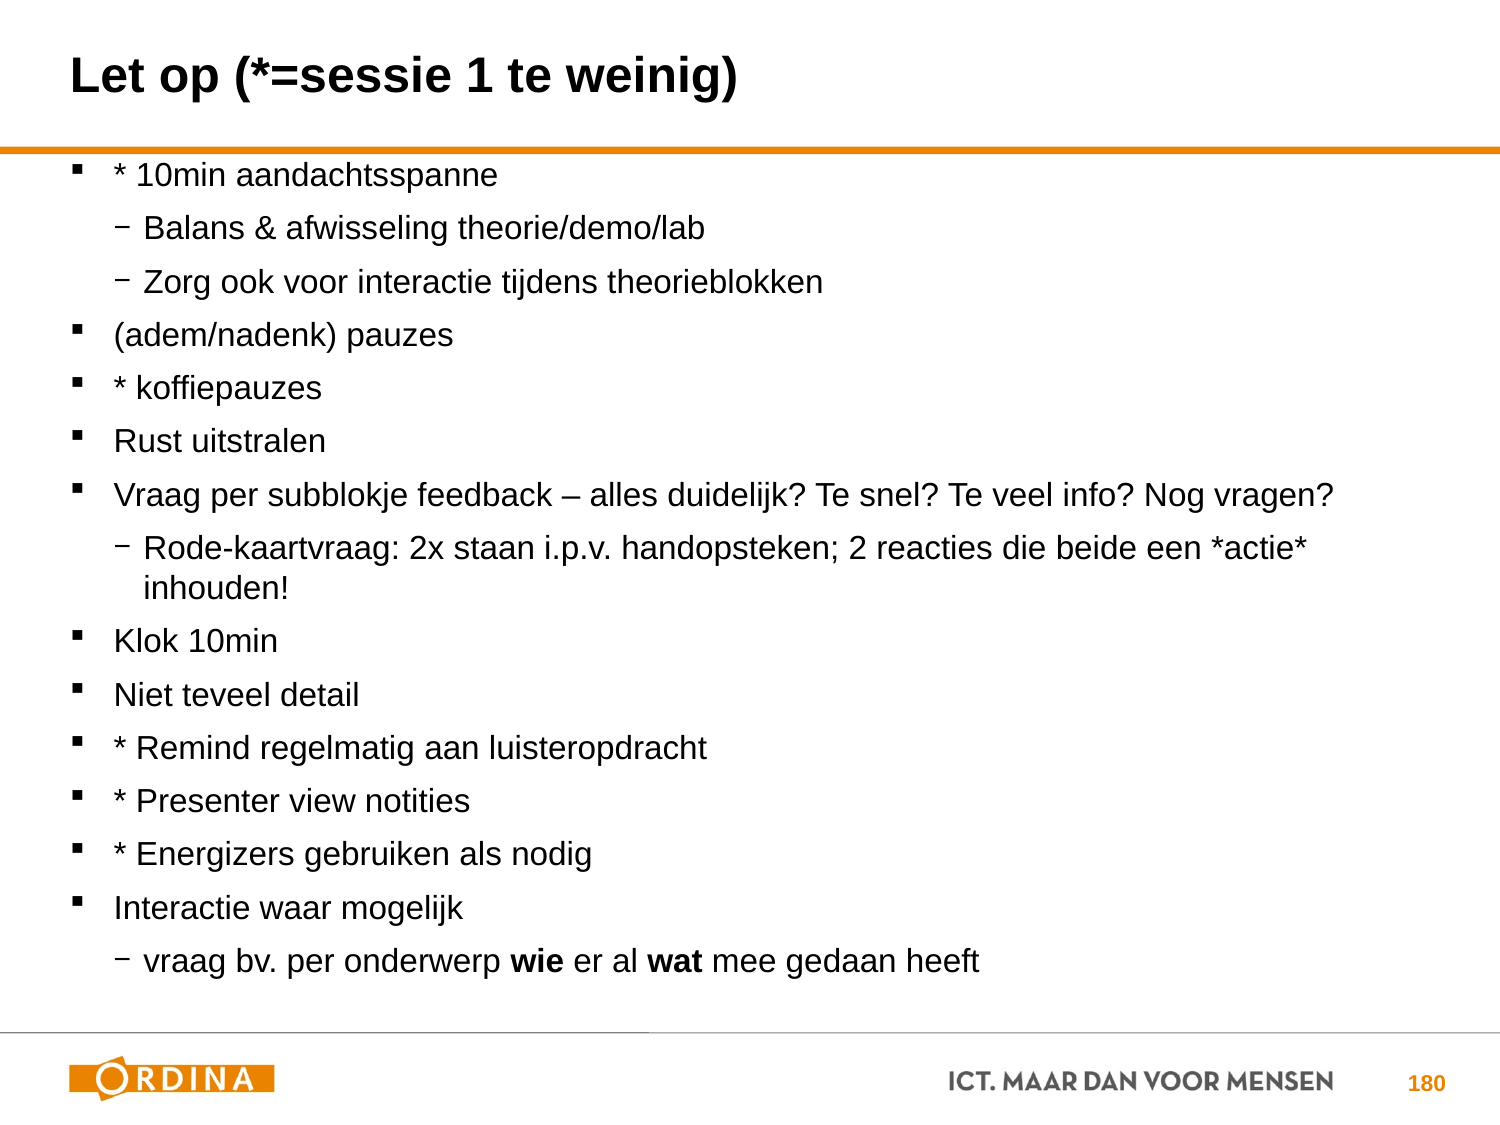

# Let op (*=sessie 1 te weinig)
* 10min aandachtsspanne
Balans & afwisseling theorie/demo/lab
Zorg ook voor interactie tijdens theorieblokken
(adem/nadenk) pauzes
* koffiepauzes
Rust uitstralen
Vraag per subblokje feedback – alles duidelijk? Te snel? Te veel info? Nog vragen?
Rode-kaartvraag: 2x staan i.p.v. handopsteken; 2 reacties die beide een *actie* inhouden!
Klok 10min
Niet teveel detail
* Remind regelmatig aan luisteropdracht
* Presenter view notities
* Energizers gebruiken als nodig
Interactie waar mogelijk
vraag bv. per onderwerp wie er al wat mee gedaan heeft

180